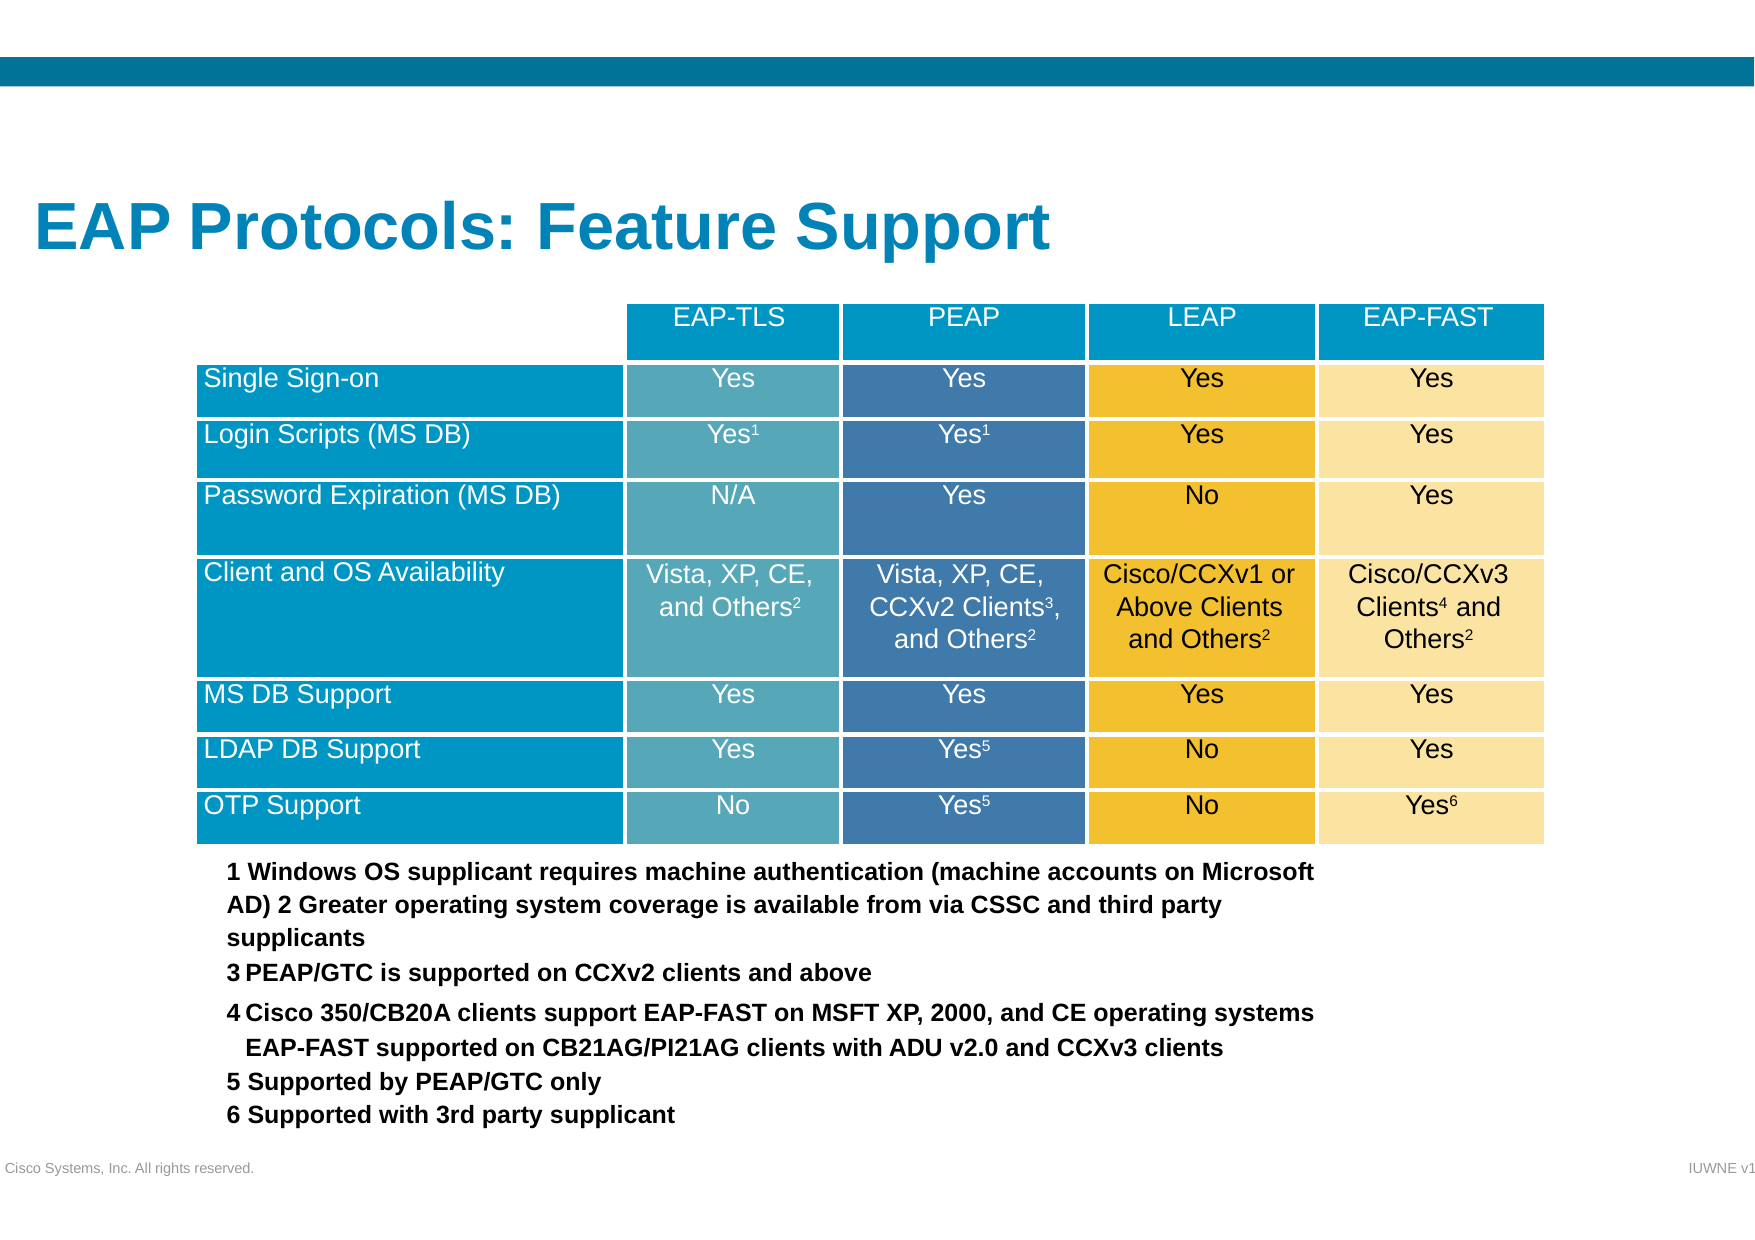

# EAP Protocols: Feature Support
|  | EAP-TLS | PEAP | LEAP | EAP-FAST |
| --- | --- | --- | --- | --- |
| Single Sign-on | Yes | Yes | Yes | Yes |
| Login Scripts (MS DB) | Yes1 | Yes1 | Yes | Yes |
| Password Expiration (MS DB) | N/A | Yes | No | Yes |
| Client and OS Availability | Vista, XP, CE, and Others2 | Vista, XP, CE, CCXv2 Clients3, and Others2 | Cisco/CCXv1 or Above Clients and Others2 | Cisco/CCXv3 Clients4 and Others2 |
| MS DB Support | Yes | Yes | Yes | Yes |
| LDAP DB Support | Yes | Yes5 | No | Yes |
| OTP Support | No | Yes5 | No | Yes6 |
1 Windows OS supplicant requires machine authentication (machine accounts on Microsoft AD) 2 Greater operating system coverage is available from via CSSC and third party supplicants
PEAP/GTC is supported on CCXv2 clients and above
Cisco 350/CB20A clients support EAP-FAST on MSFT XP, 2000, and CE operating systems EAP-FAST supported on CB21AG/PI21AG clients with ADU v2.0 and CCXv3 clients
Supported by PEAP/GTC only
Supported with 3rd party supplicant
Cisco Systems, Inc. All rights reserved.
IUWNE v1